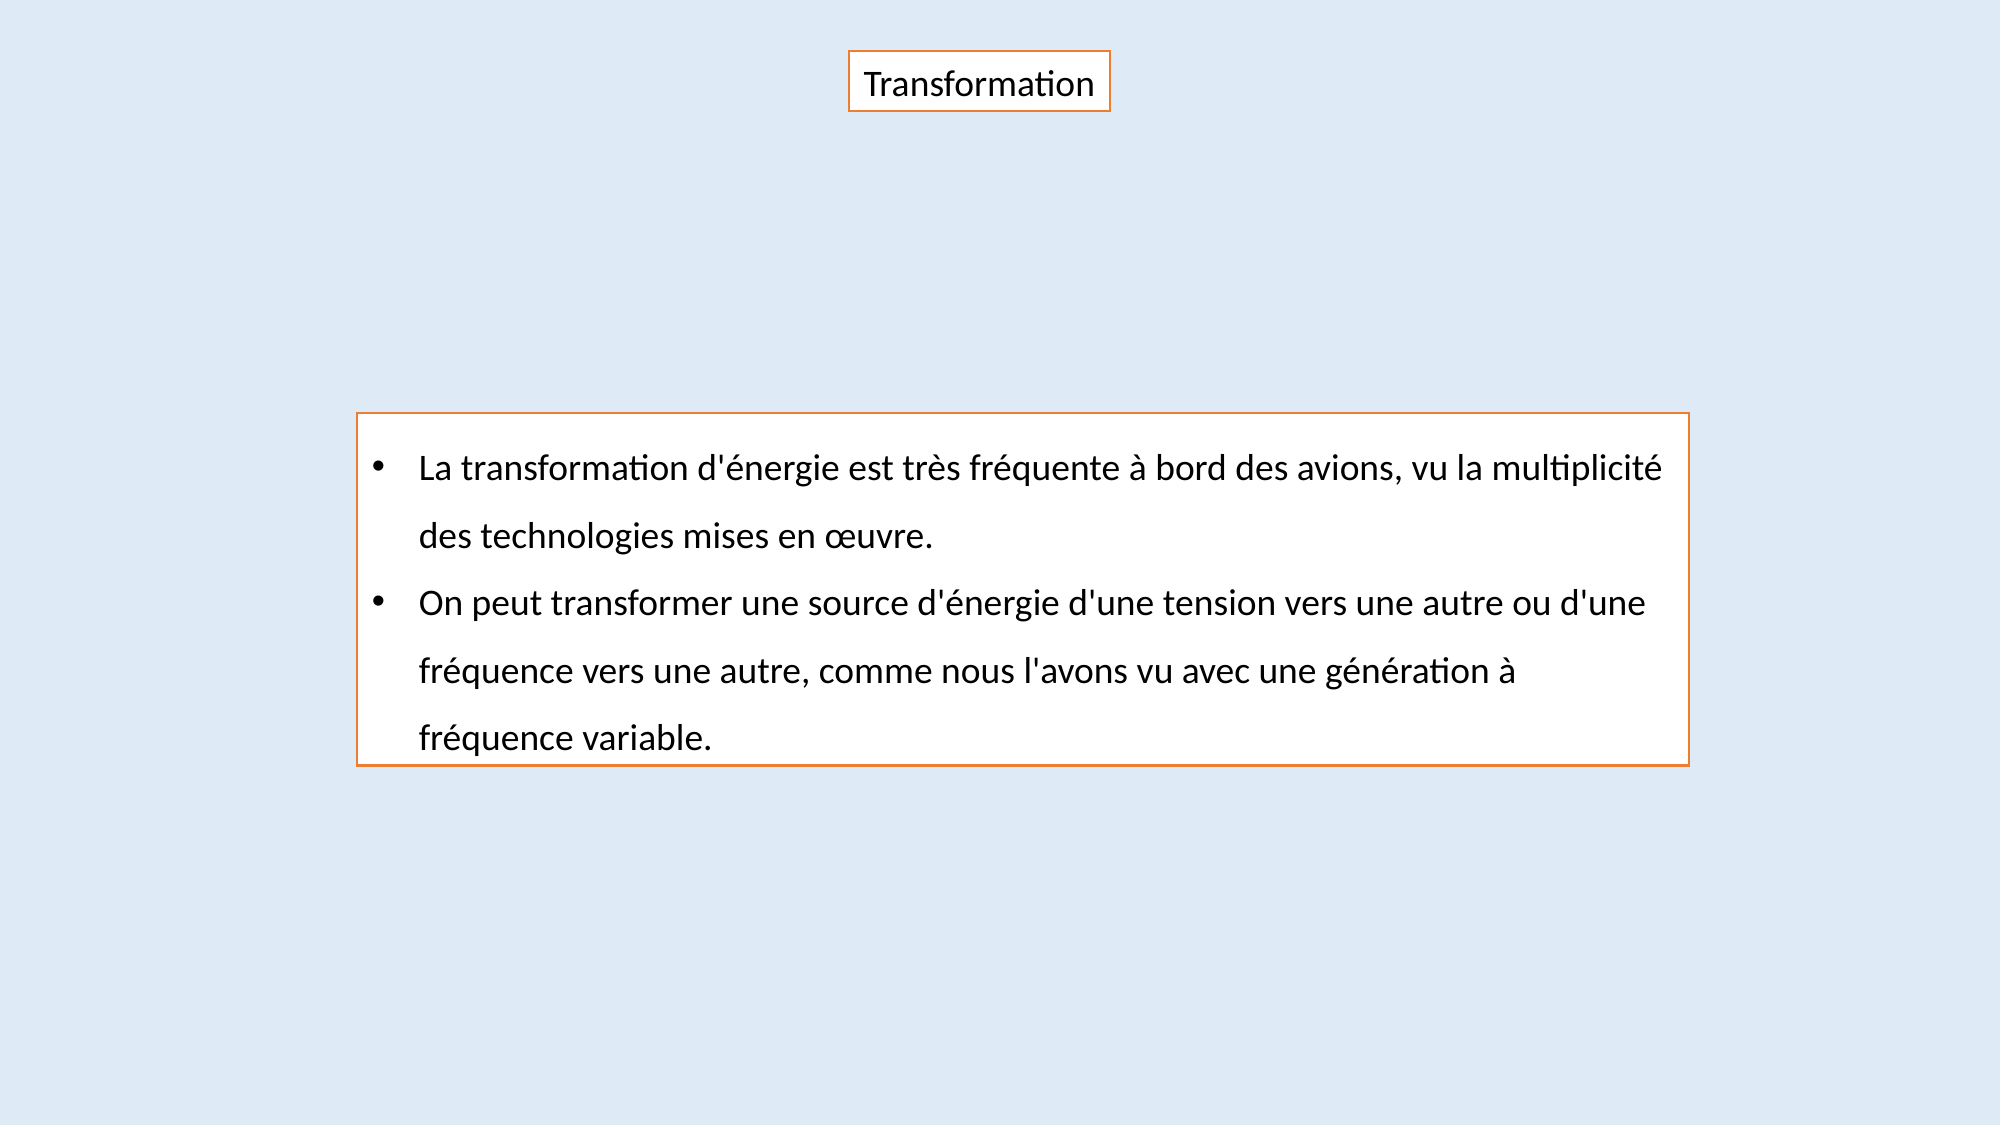

Transformation
La transformation d'énergie est très fréquente à bord des avions, vu la multiplicité des technologies mises en œuvre.
On peut transformer une source d'énergie d'une tension vers une autre ou d'une fréquence vers une autre, comme nous l'avons vu avec une génération à fréquence variable.